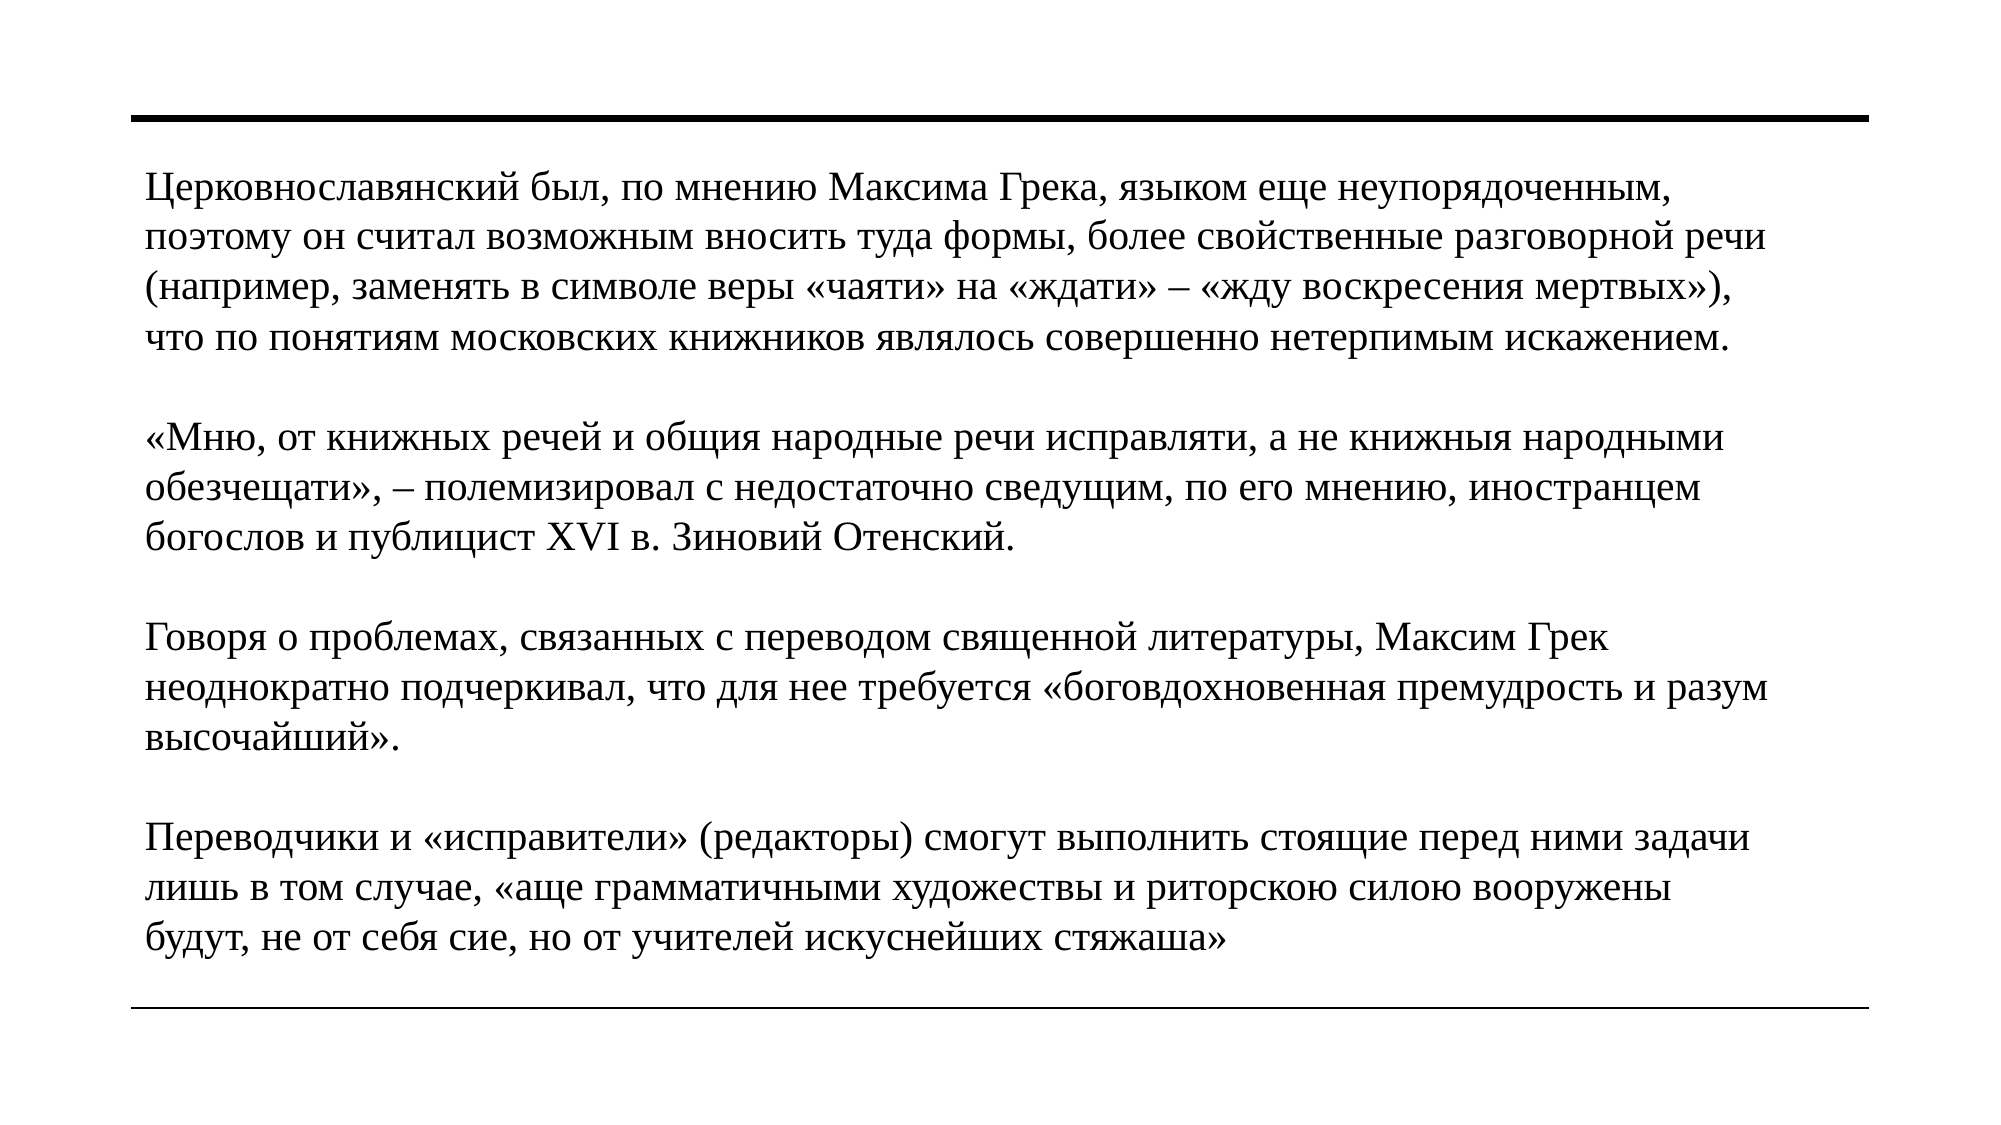

Церковнославянский был, по мнению Максима Грека, языком еще неупорядоченным, поэтому он считал возможным вносить туда формы, более свойственные разговорной речи (например, заменять в символе веры «чаяти» на «ждати» – «жду воскресения мертвых»), что по понятиям московских книжников являлось совершенно нетерпимым искажением.

«Мню, от книжных речей и общия народные речи исправляти, а не книжныя народными обезчещати», – полемизировал с недостаточно сведущим, по его мнению, иностранцем богослов и публицист XVI в. Зиновий Отенский.

Говоря о проблемах, связанных с переводом священной литературы, Максим Грек неоднократно подчеркивал, что для нее требуется «боговдохновенная премудрость и разум высочайший».

Переводчики и «исправители» (редакторы) смогут выполнить стоящие перед ними задачи лишь в том случае, «аще грамматичными художествы и риторскою силою вооружены будут, не от себя сие, но от учителей искуснейших стяжаша»